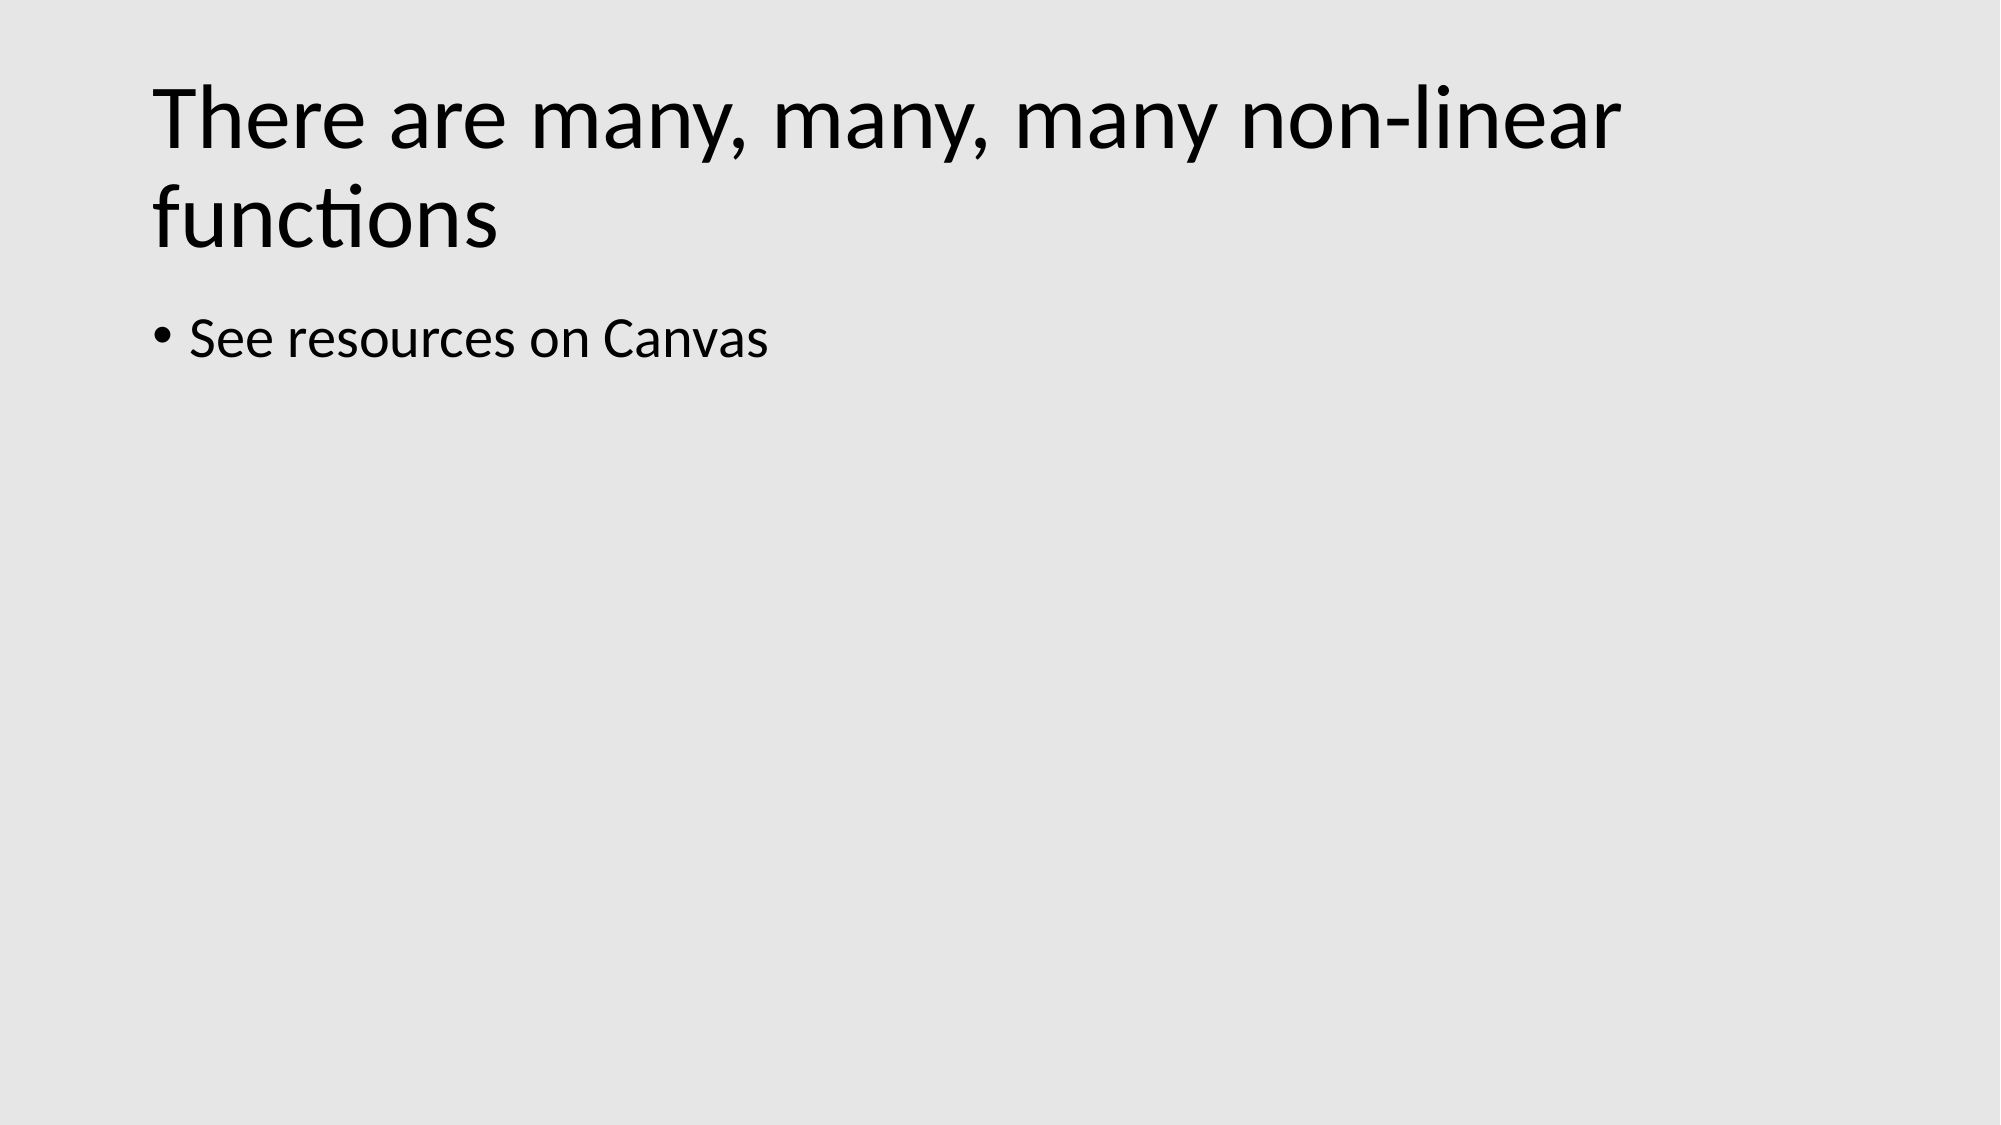

# There are many, many, many non-linear functions
See resources on Canvas